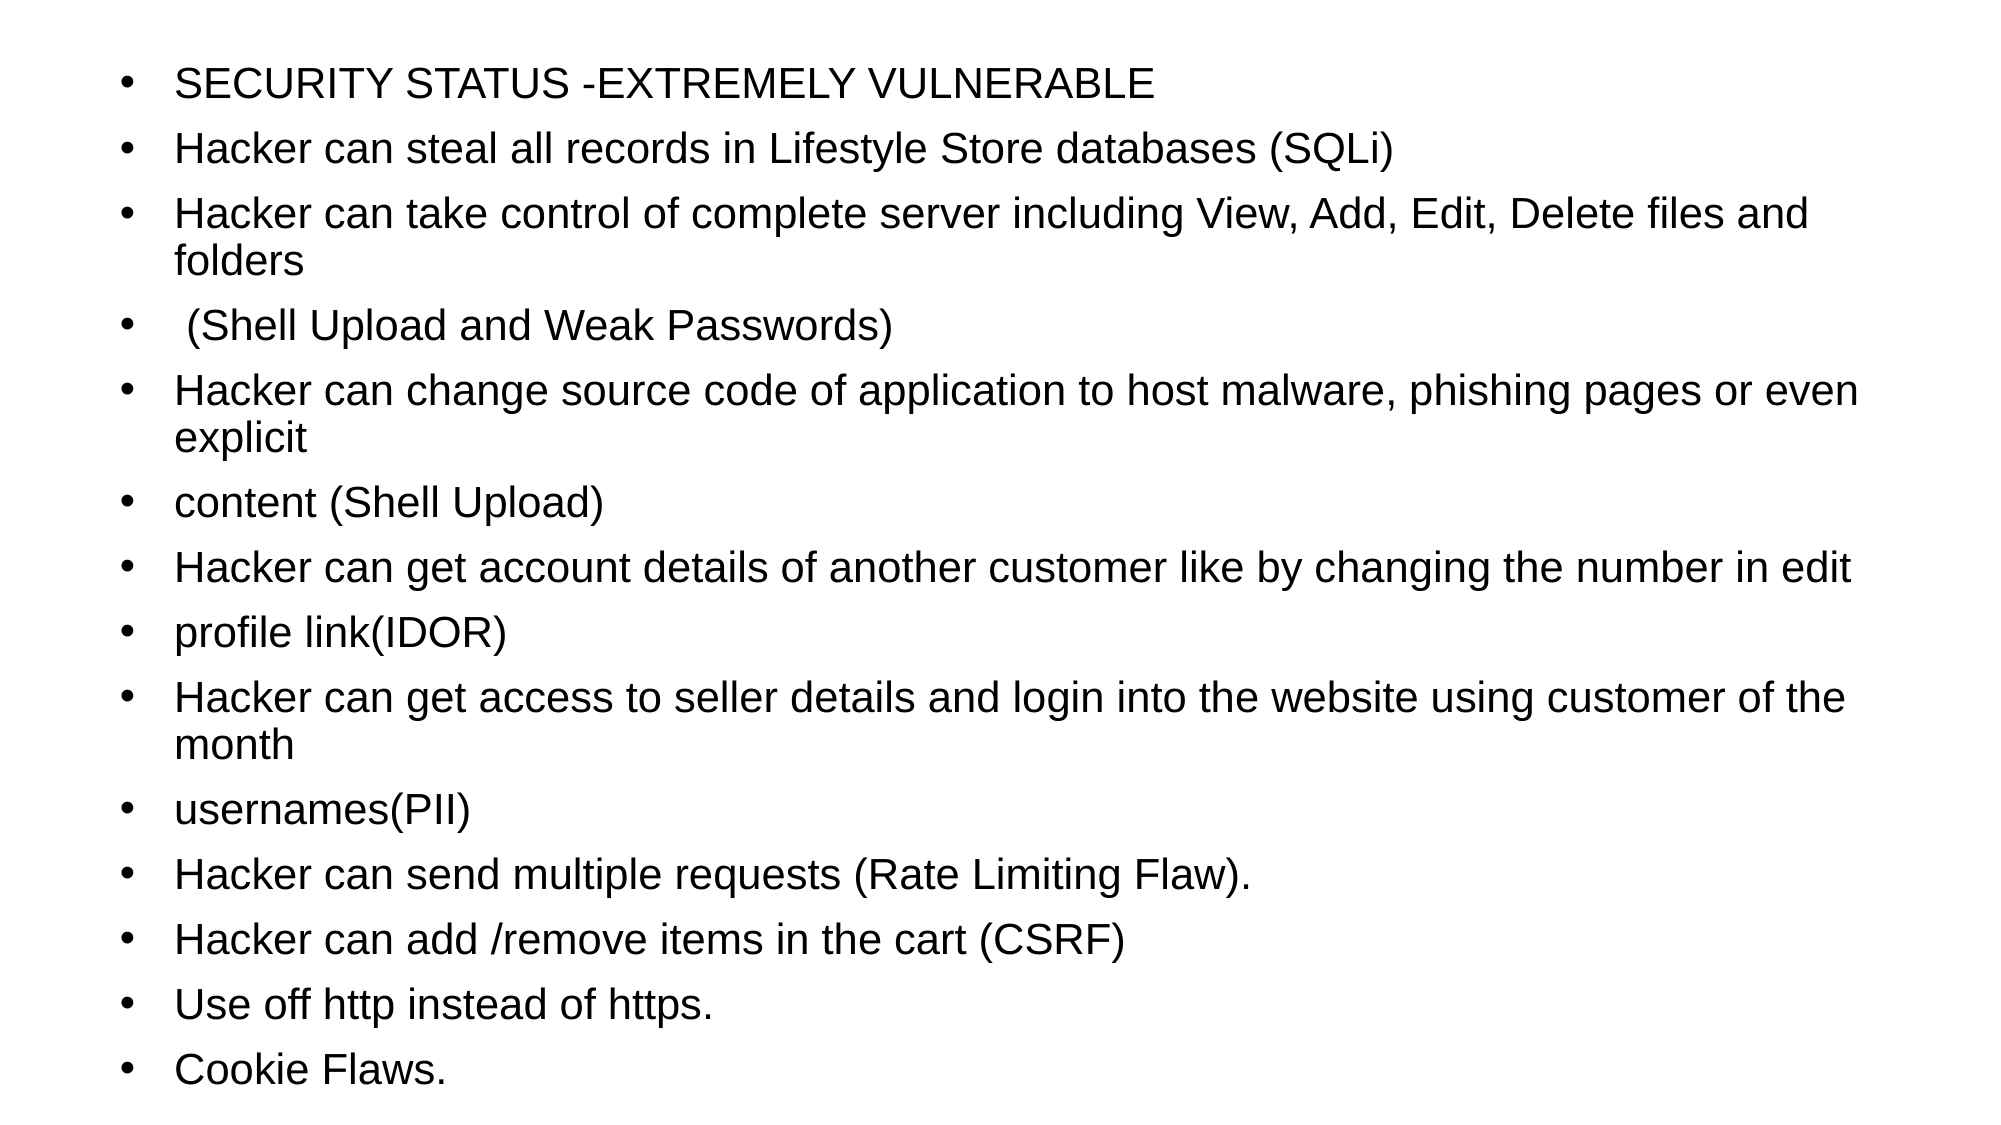

SECURITY STATUS -EXTREMELY VULNERABLE
Hacker can steal all records in Lifestyle Store databases (SQLi)
Hacker can take control of complete server including View, Add, Edit, Delete files and folders
 (Shell Upload and Weak Passwords)
Hacker can change source code of application to host malware, phishing pages or even explicit
content (Shell Upload)
Hacker can get account details of another customer like by changing the number in edit
profile link(IDOR)
Hacker can get access to seller details and login into the website using customer of the month
usernames(PII)
Hacker can send multiple requests (Rate Limiting Flaw).
Hacker can add /remove items in the cart (CSRF)
Use off http instead of https.
Cookie Flaws.